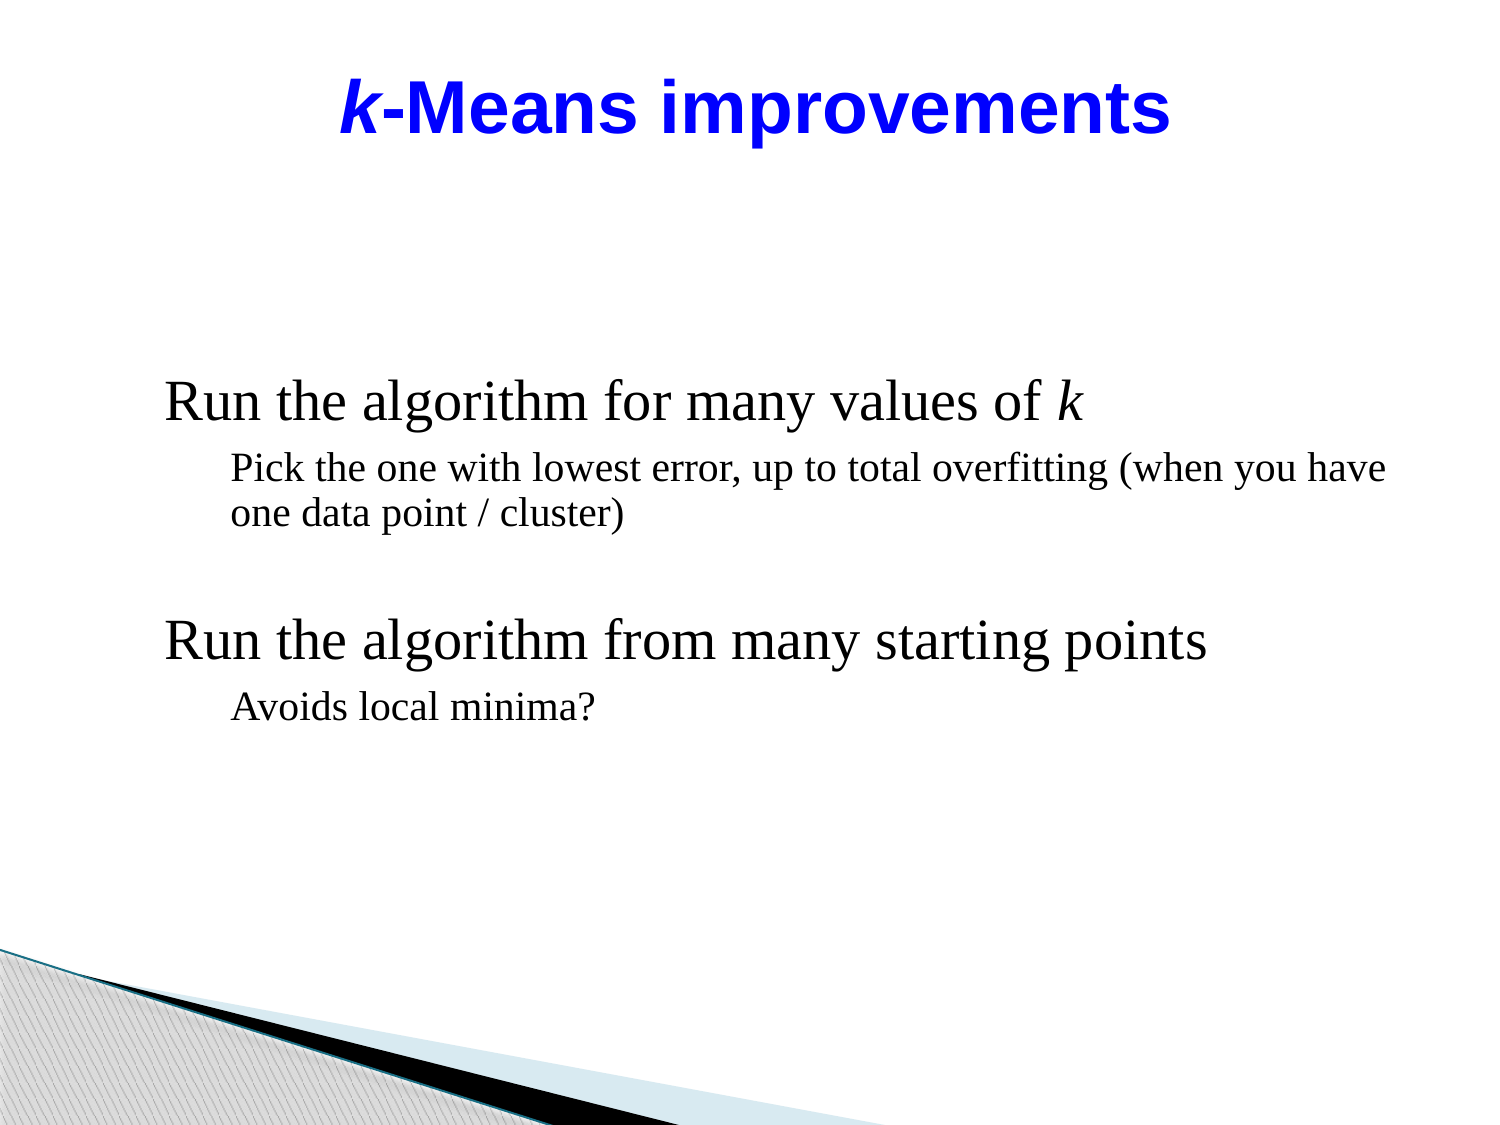

k-Means improvements
Run the algorithm for many values of k
Pick the one with lowest error, up to total overfitting (when you have one data point / cluster)

Run the algorithm from many starting points
Avoids local minima?